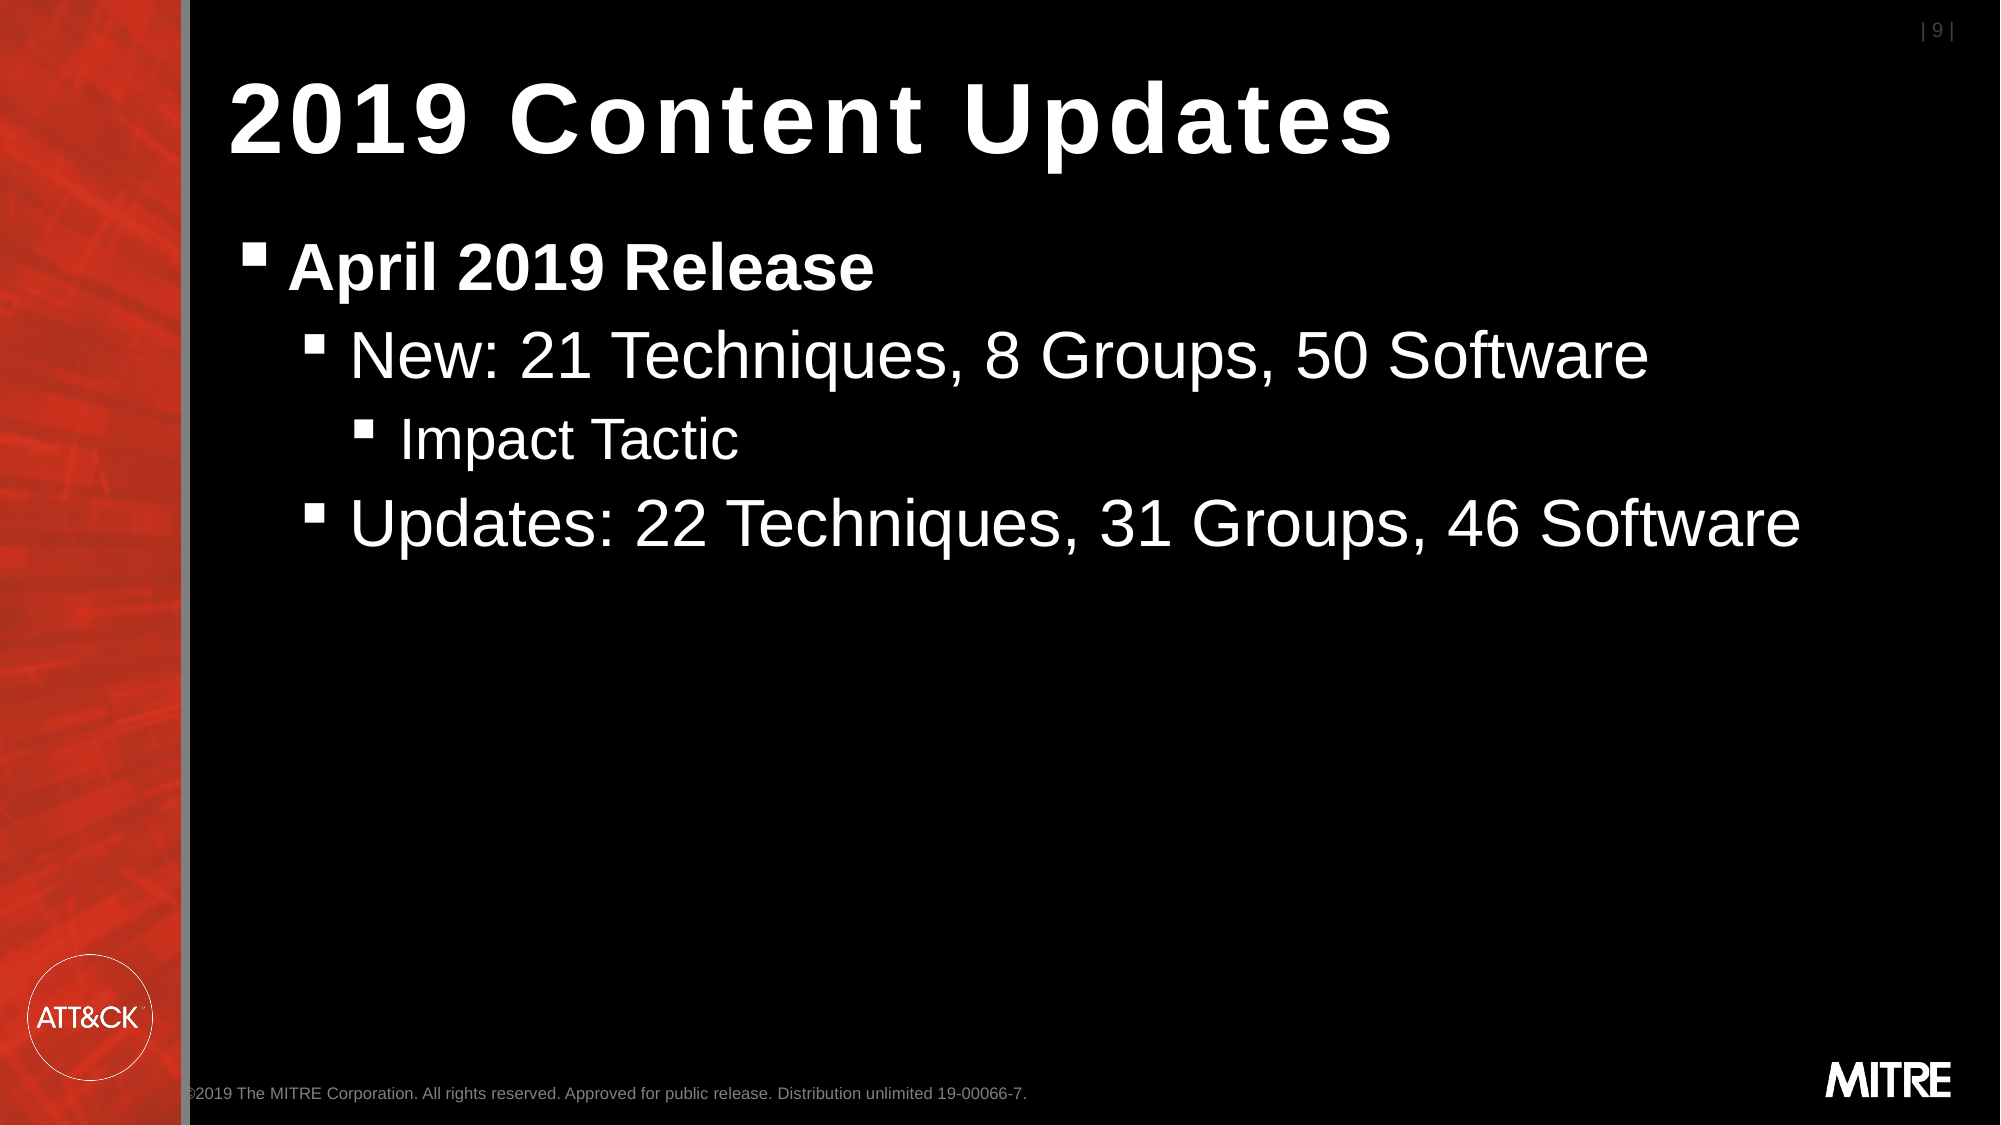

| 9 |
# 2019 Content Updates
April 2019 Release
New: 21 Techniques, 8 Groups, 50 Software
Impact Tactic
Updates: 22 Techniques, 31 Groups, 46 Software